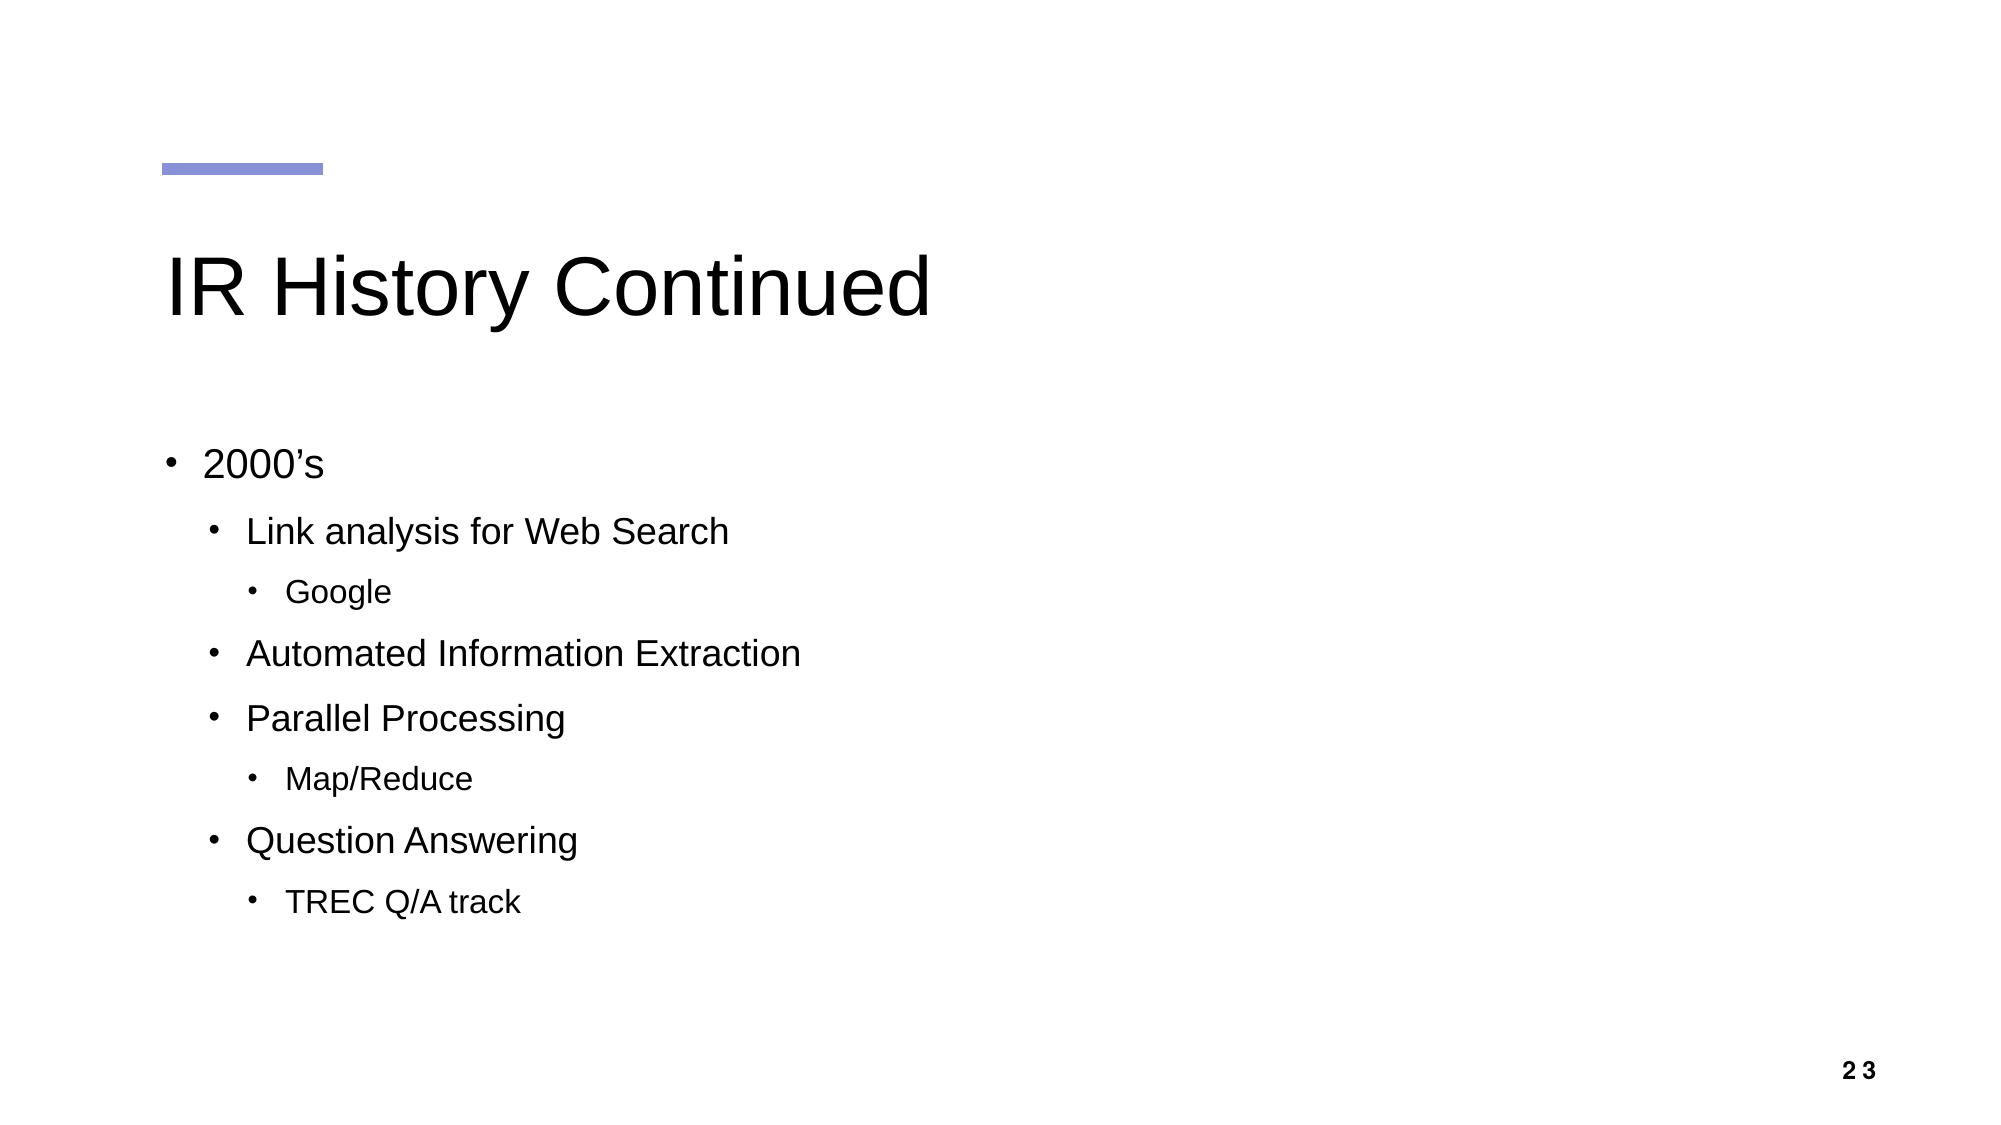

# IR History Continued
2000’s
Link analysis for Web Search
Google
Automated Information Extraction
Parallel Processing
Map/Reduce
Question Answering
TREC Q/A track

23